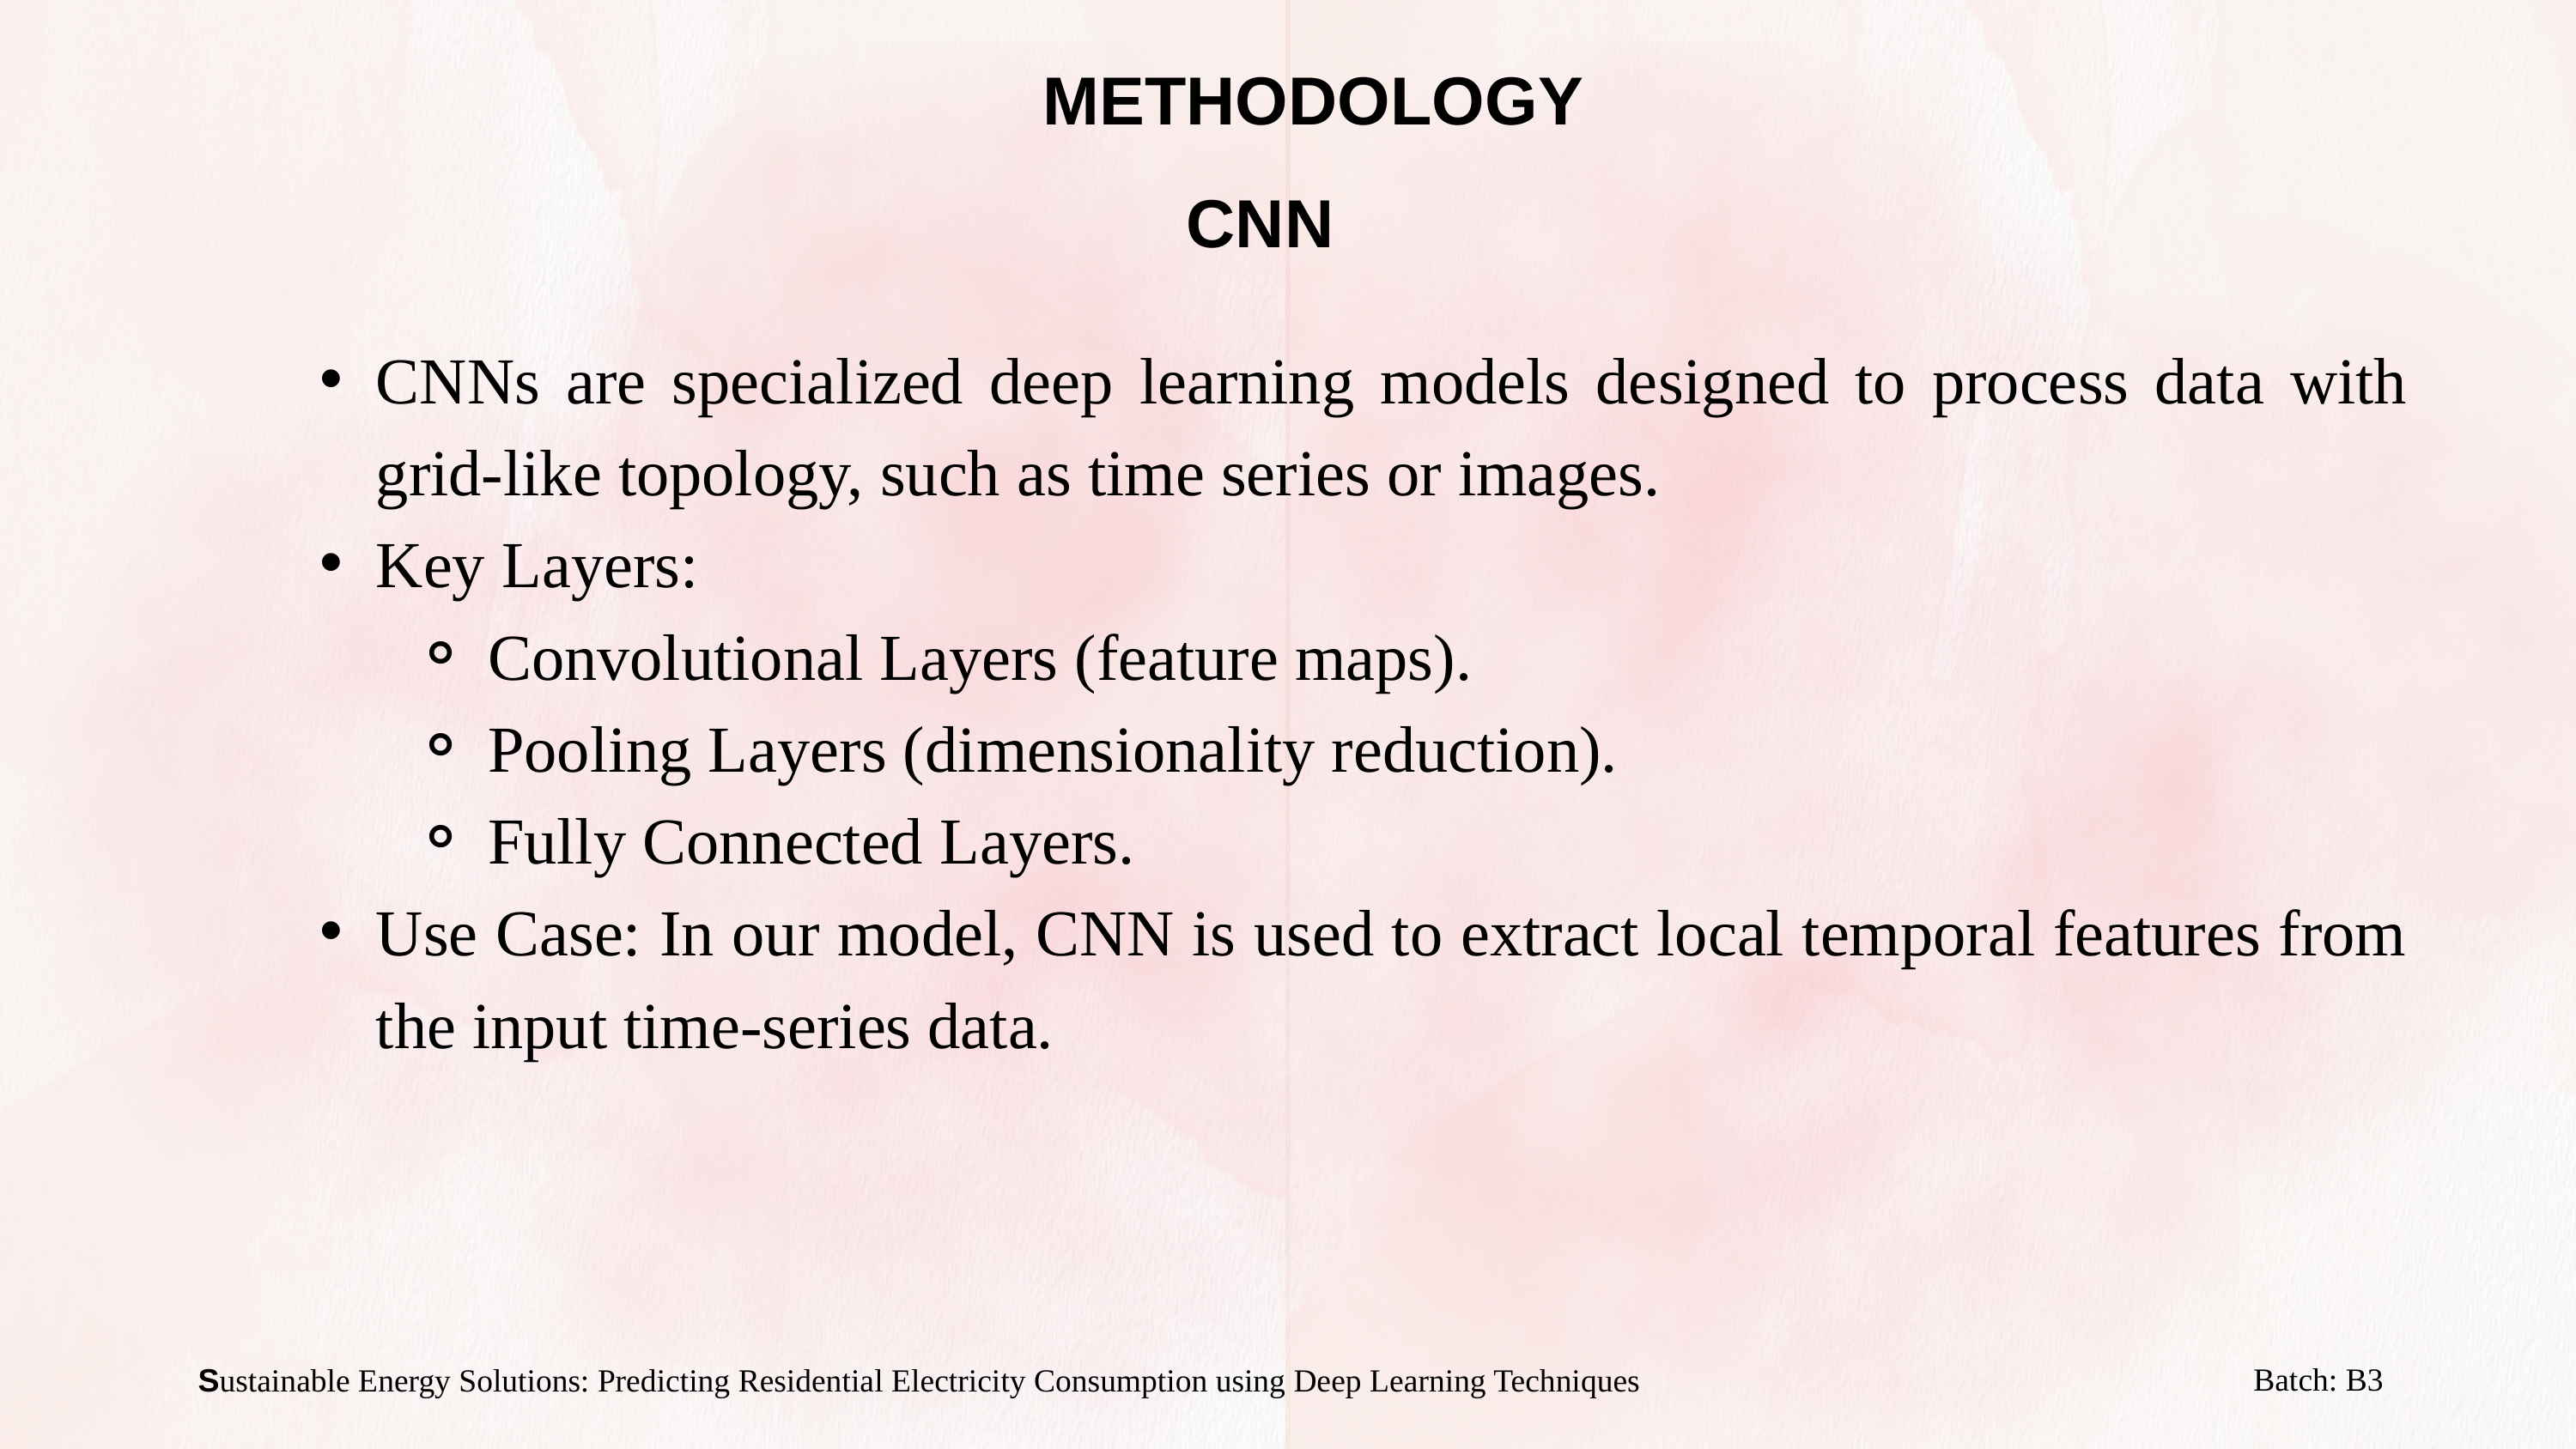

METHODOLOGY
CNN
CNNs are specialized deep learning models designed to process data with grid-like topology, such as time series or images.
Key Layers:
Convolutional Layers (feature maps).
Pooling Layers (dimensionality reduction).
Fully Connected Layers.
Use Case: In our model, CNN is used to extract local temporal features from the input time-series data.

Batch: B3

Sustainable Energy Solutions: Predicting Residential Electricity Consumption using Deep Learning Techniques